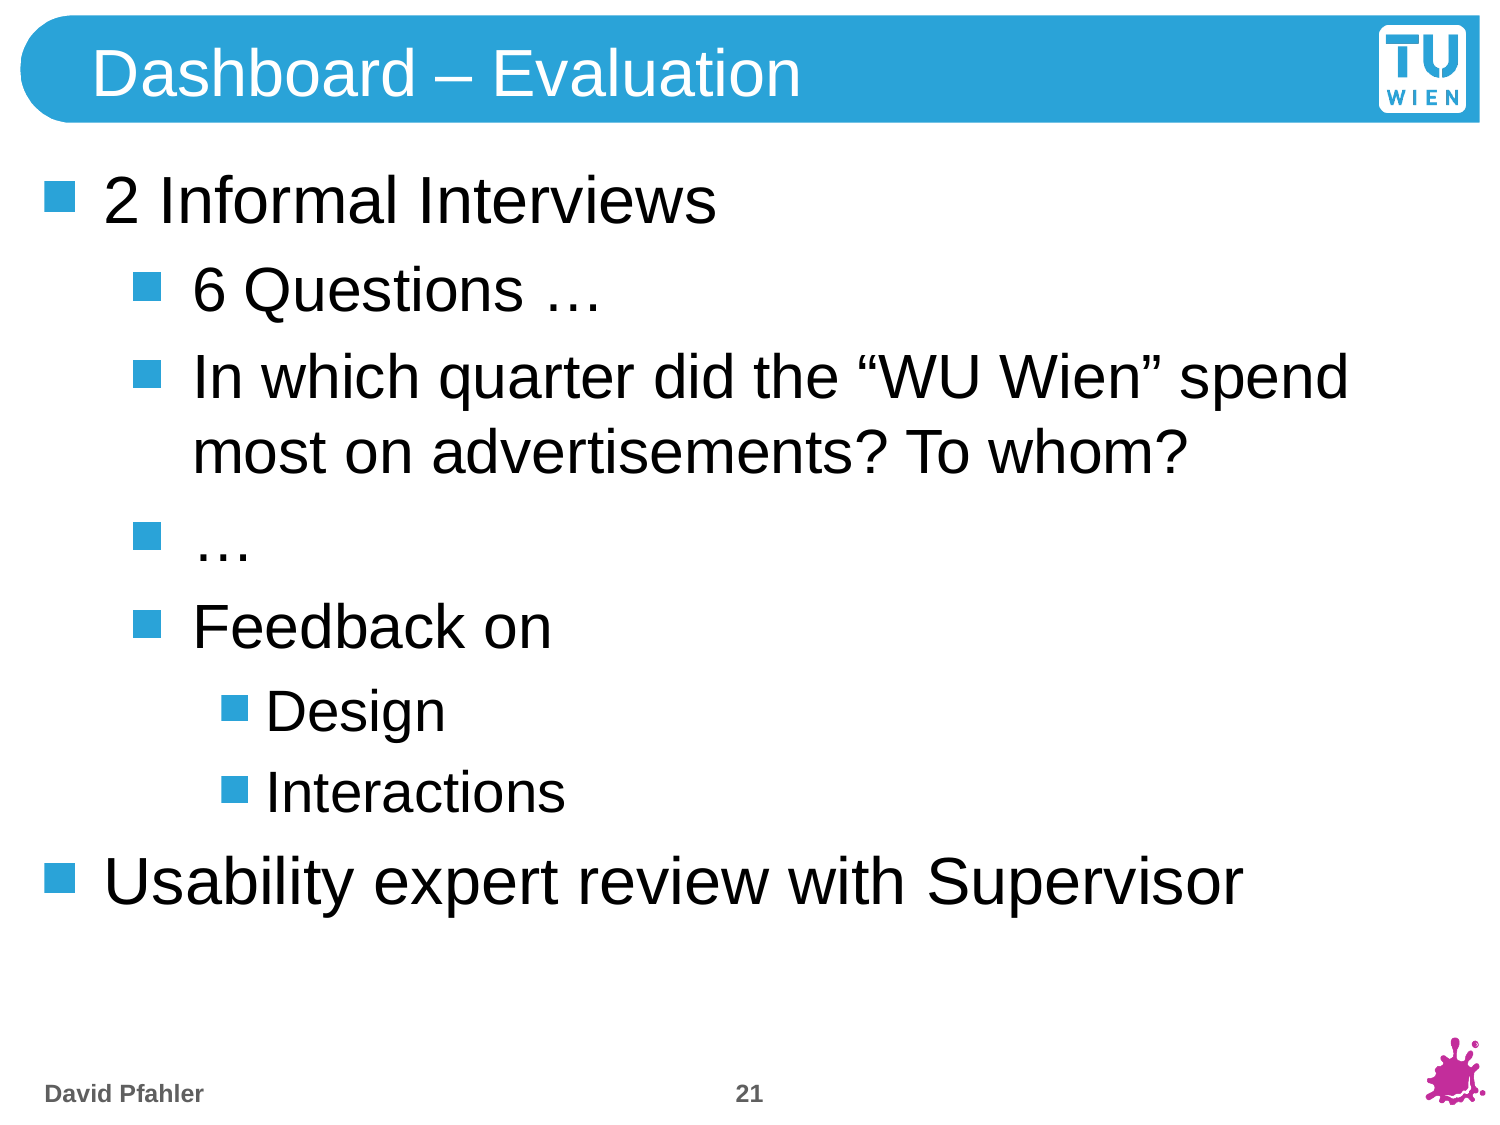

# Dashboard – Evaluation
2 Informal Interviews
6 Questions …
In which quarter did the “WU Wien” spend most on advertisements? To whom?
…
Feedback on
Design
Interactions
Usability expert review with Supervisor
21
David Pfahler